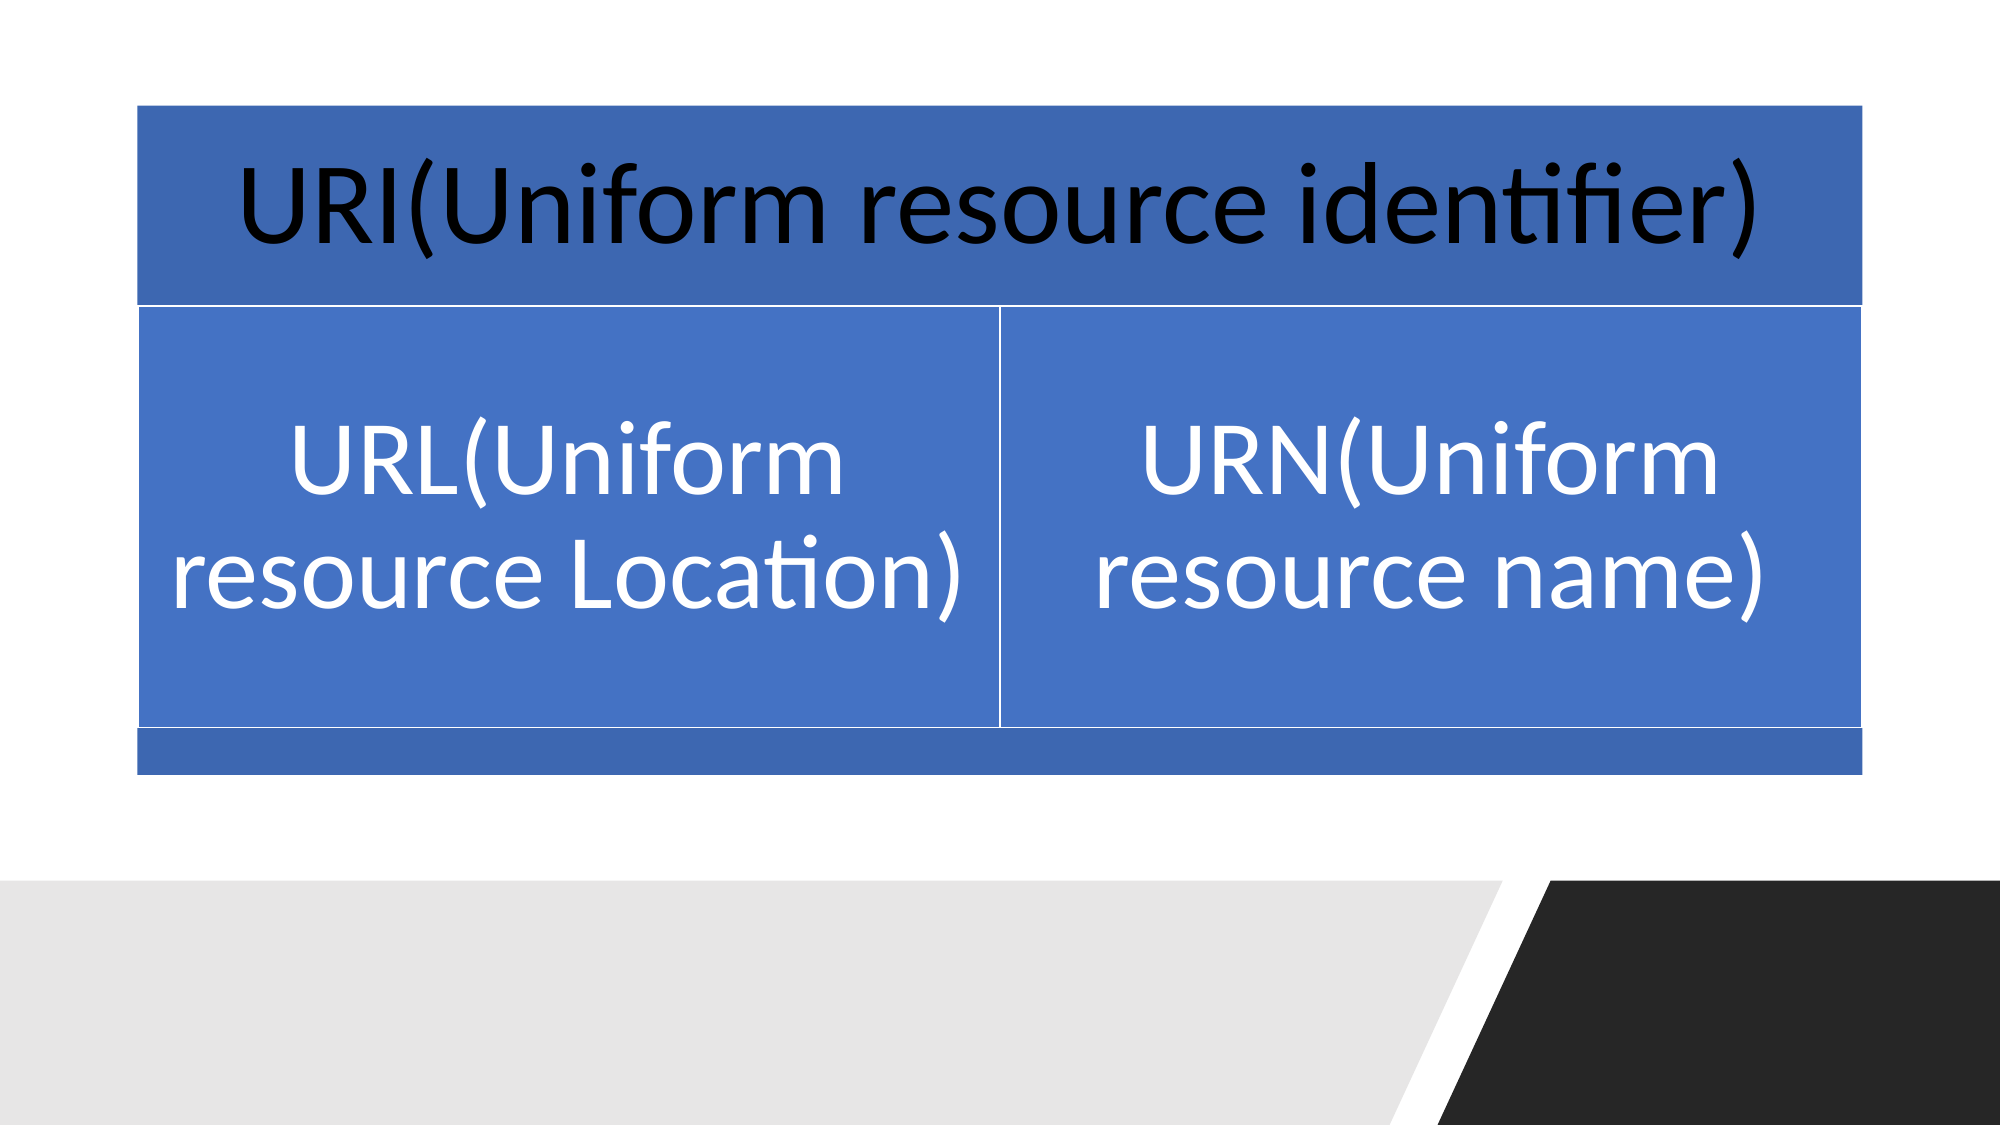

URI(Uniform resource identifier)
URL(Uniform resource Location)
URN(Uniform resource name)